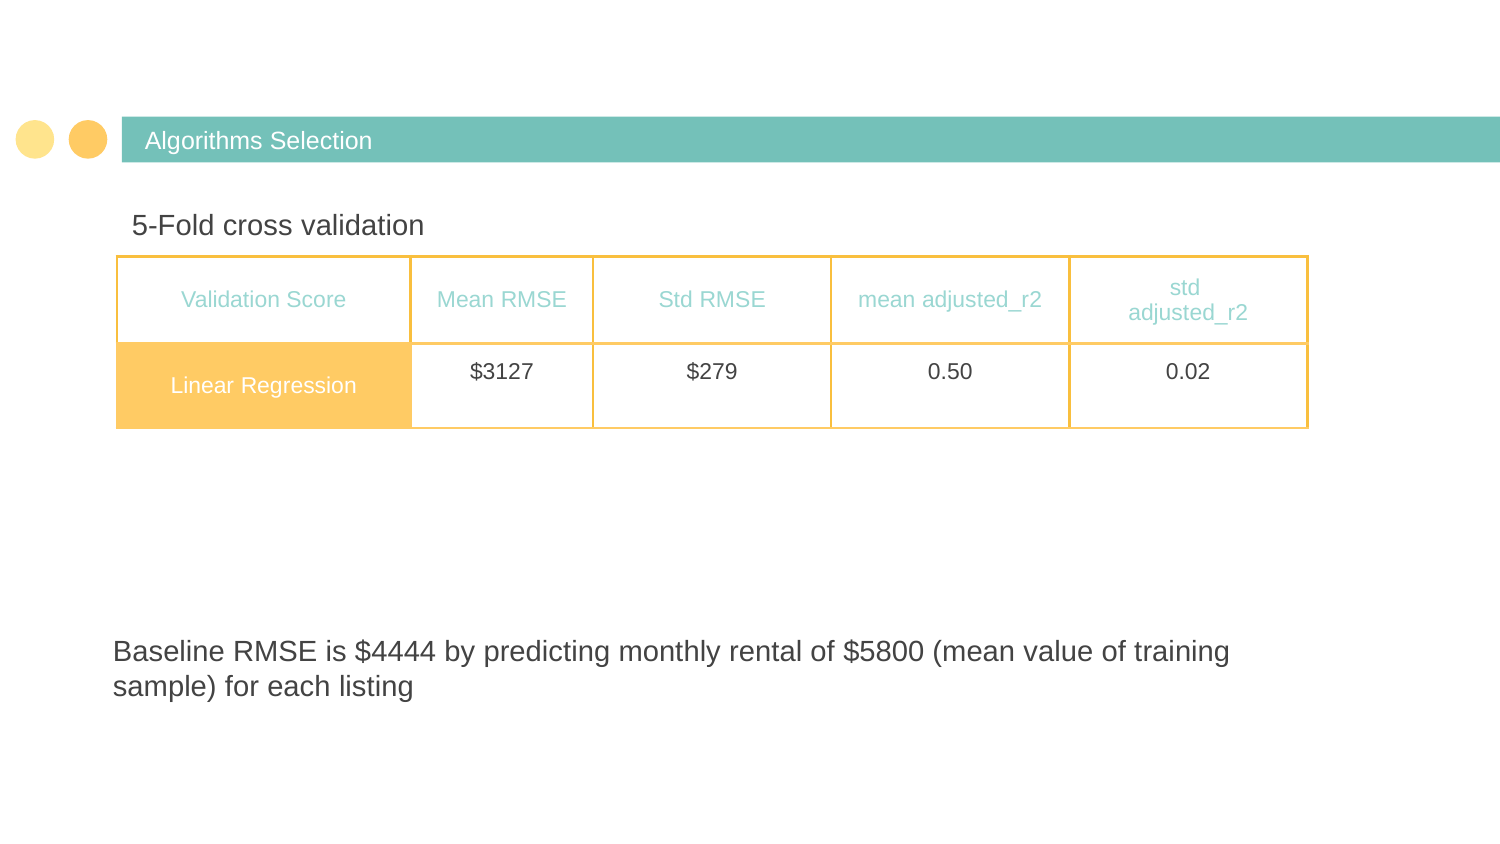

# Algorithms Selection
5-Fold cross validation
| Validation Score | Mean RMSE | Std RMSE | mean adjusted\_r2 | std adjusted\_r2 |
| --- | --- | --- | --- | --- |
| Linear Regression | $3127 | $279 | 0.50 | 0.02 |
Baseline RMSE is $4444 by predicting monthly rental of $5800 (mean value of training sample) for each listing